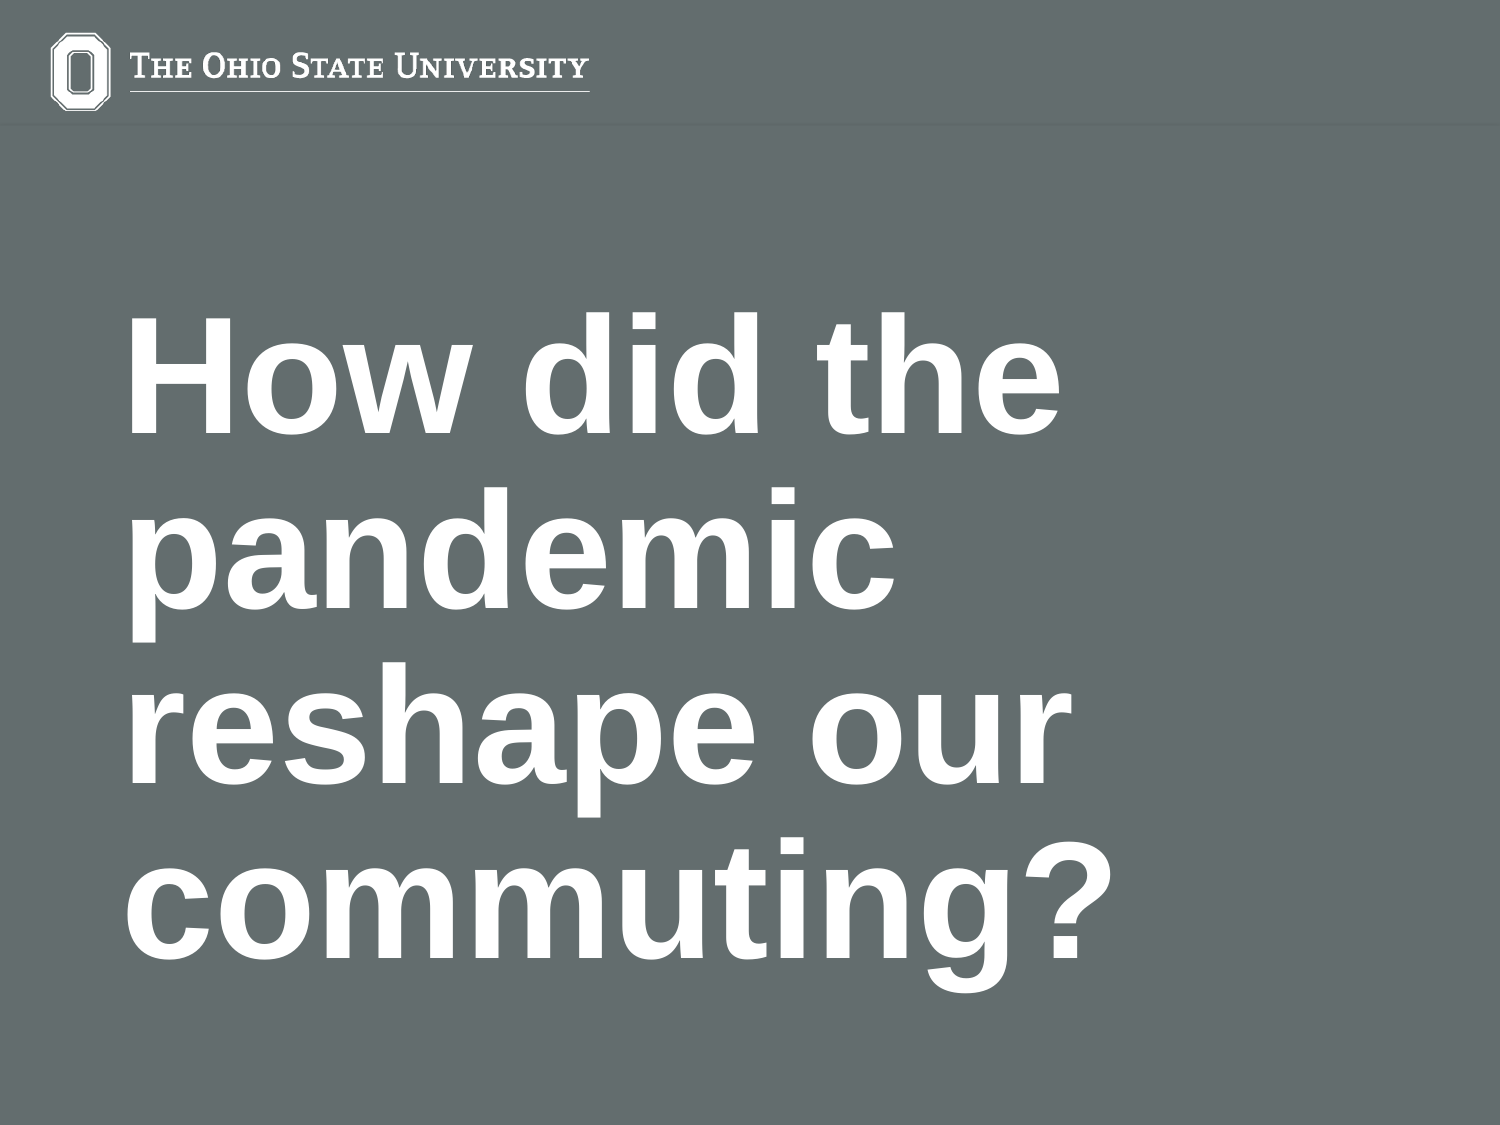

#
How did the pandemic reshape our commuting?